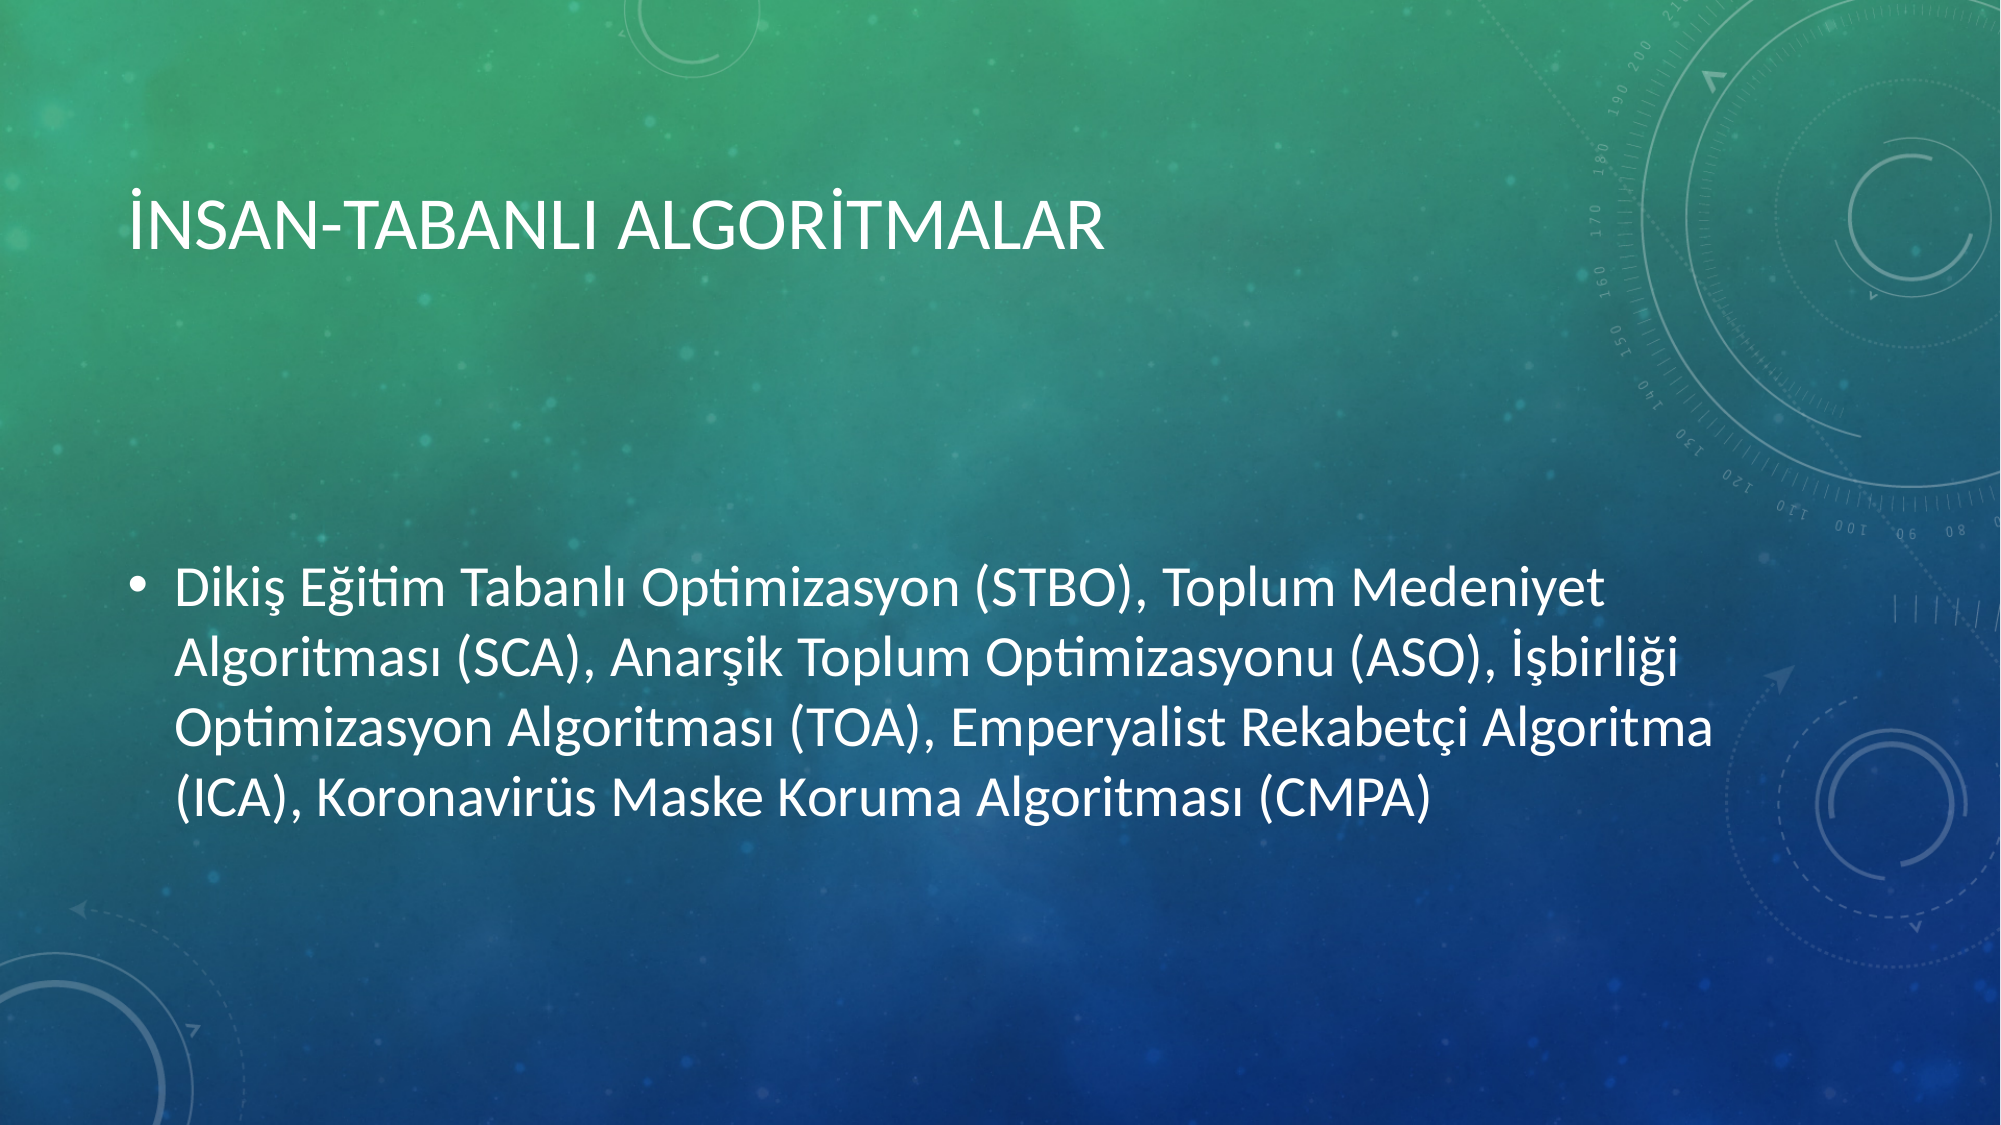

# İNSAN-tabanlı Algoritmalar
Dikiş Eğitim Tabanlı Optimizasyon (STBO), Toplum Medeniyet Algoritması (SCA), Anarşik Toplum Optimizasyonu (ASO), İşbirliği Optimizasyon Algoritması (TOA), Emperyalist Rekabetçi Algoritma (ICA), Koronavirüs Maske Koruma Algoritması (CMPA)